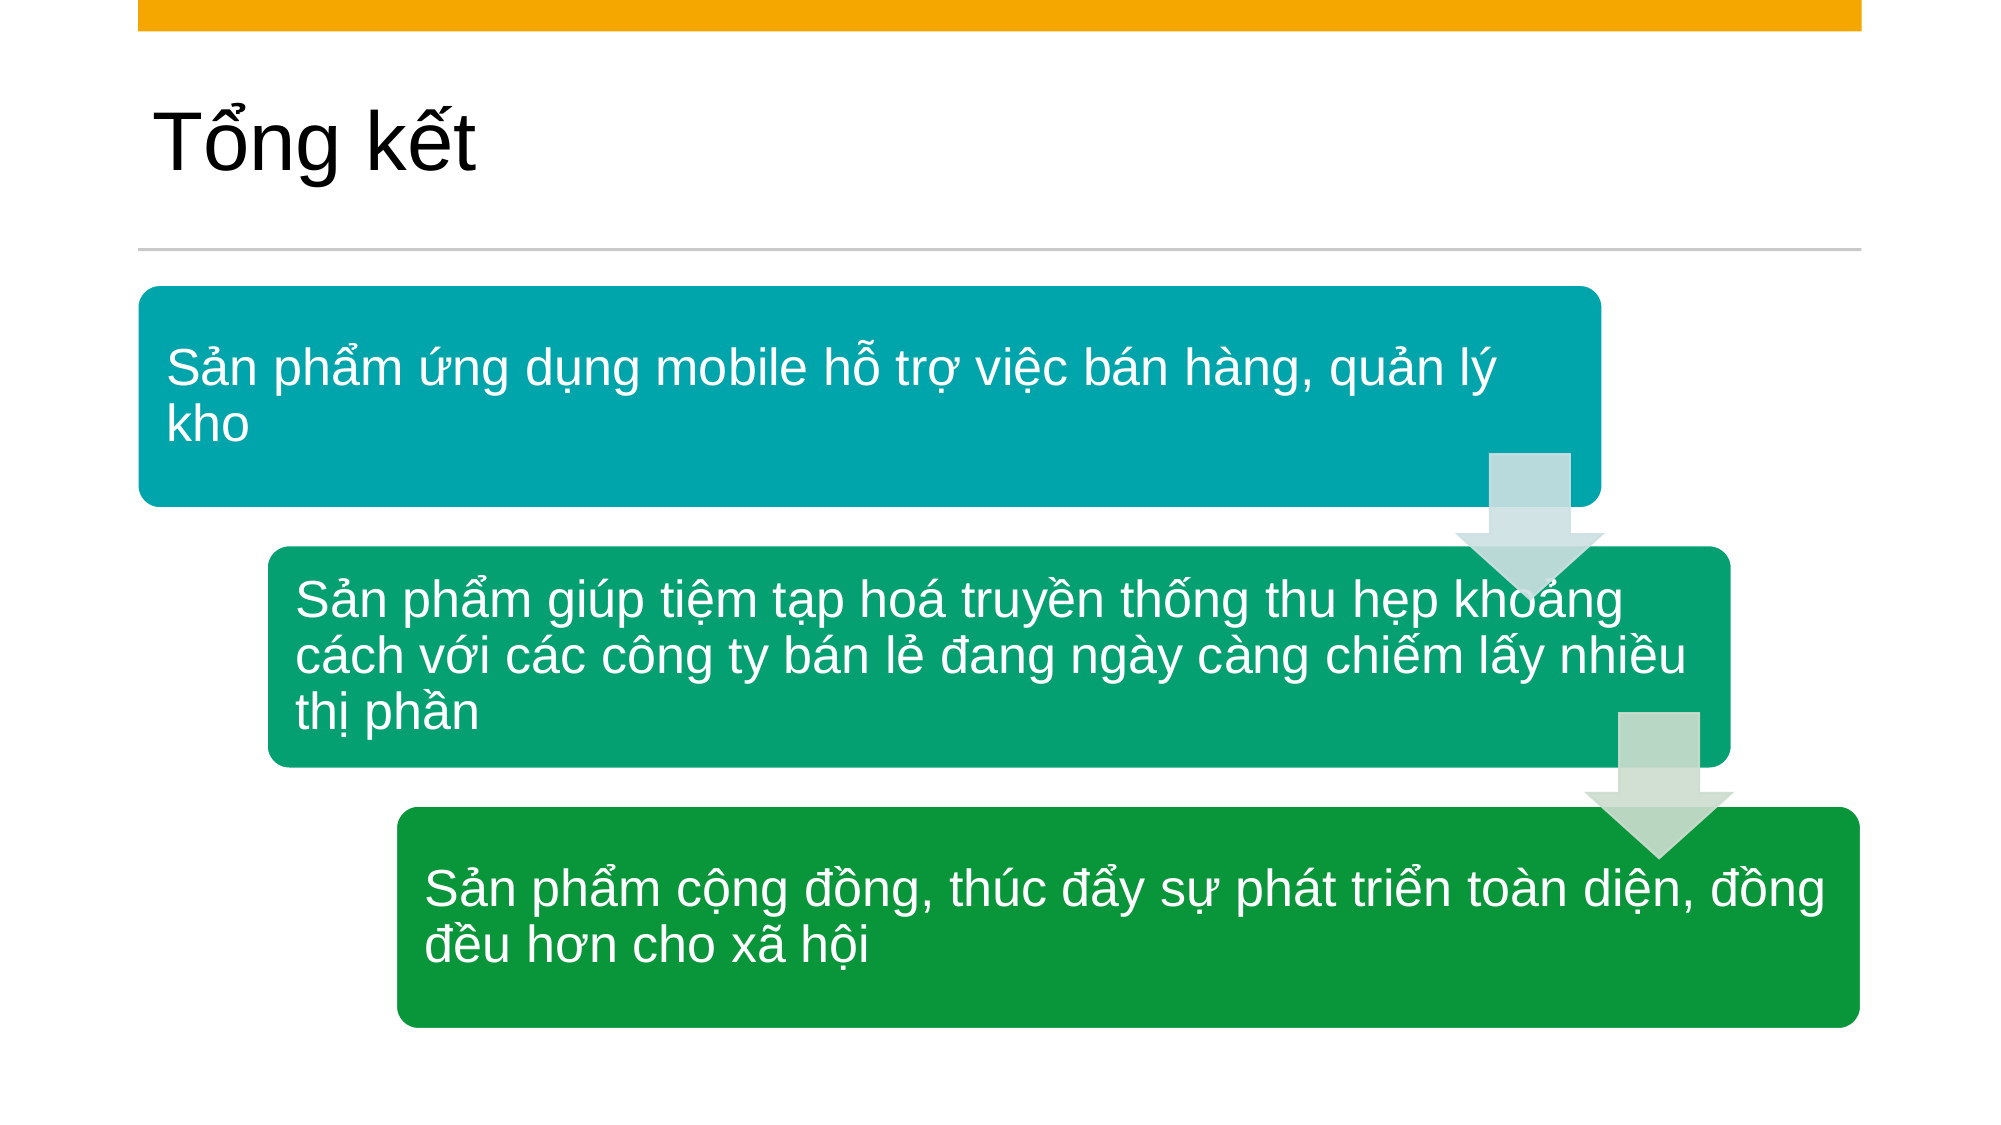

# Tổng kết

Sản phẩm ứng dụng mobile hỗ trợ việc bán hàng, quản lý kho
Sản phẩm giúp tiệm tạp hoá truyền thống thu hẹp khoảng cách với các công ty bán lẻ đang ngày càng chiếm lấy nhiều thị phần
Sản phẩm cộng đồng, thúc đẩy sự phát triển toàn diện, đồng đều hơn cho xã hội